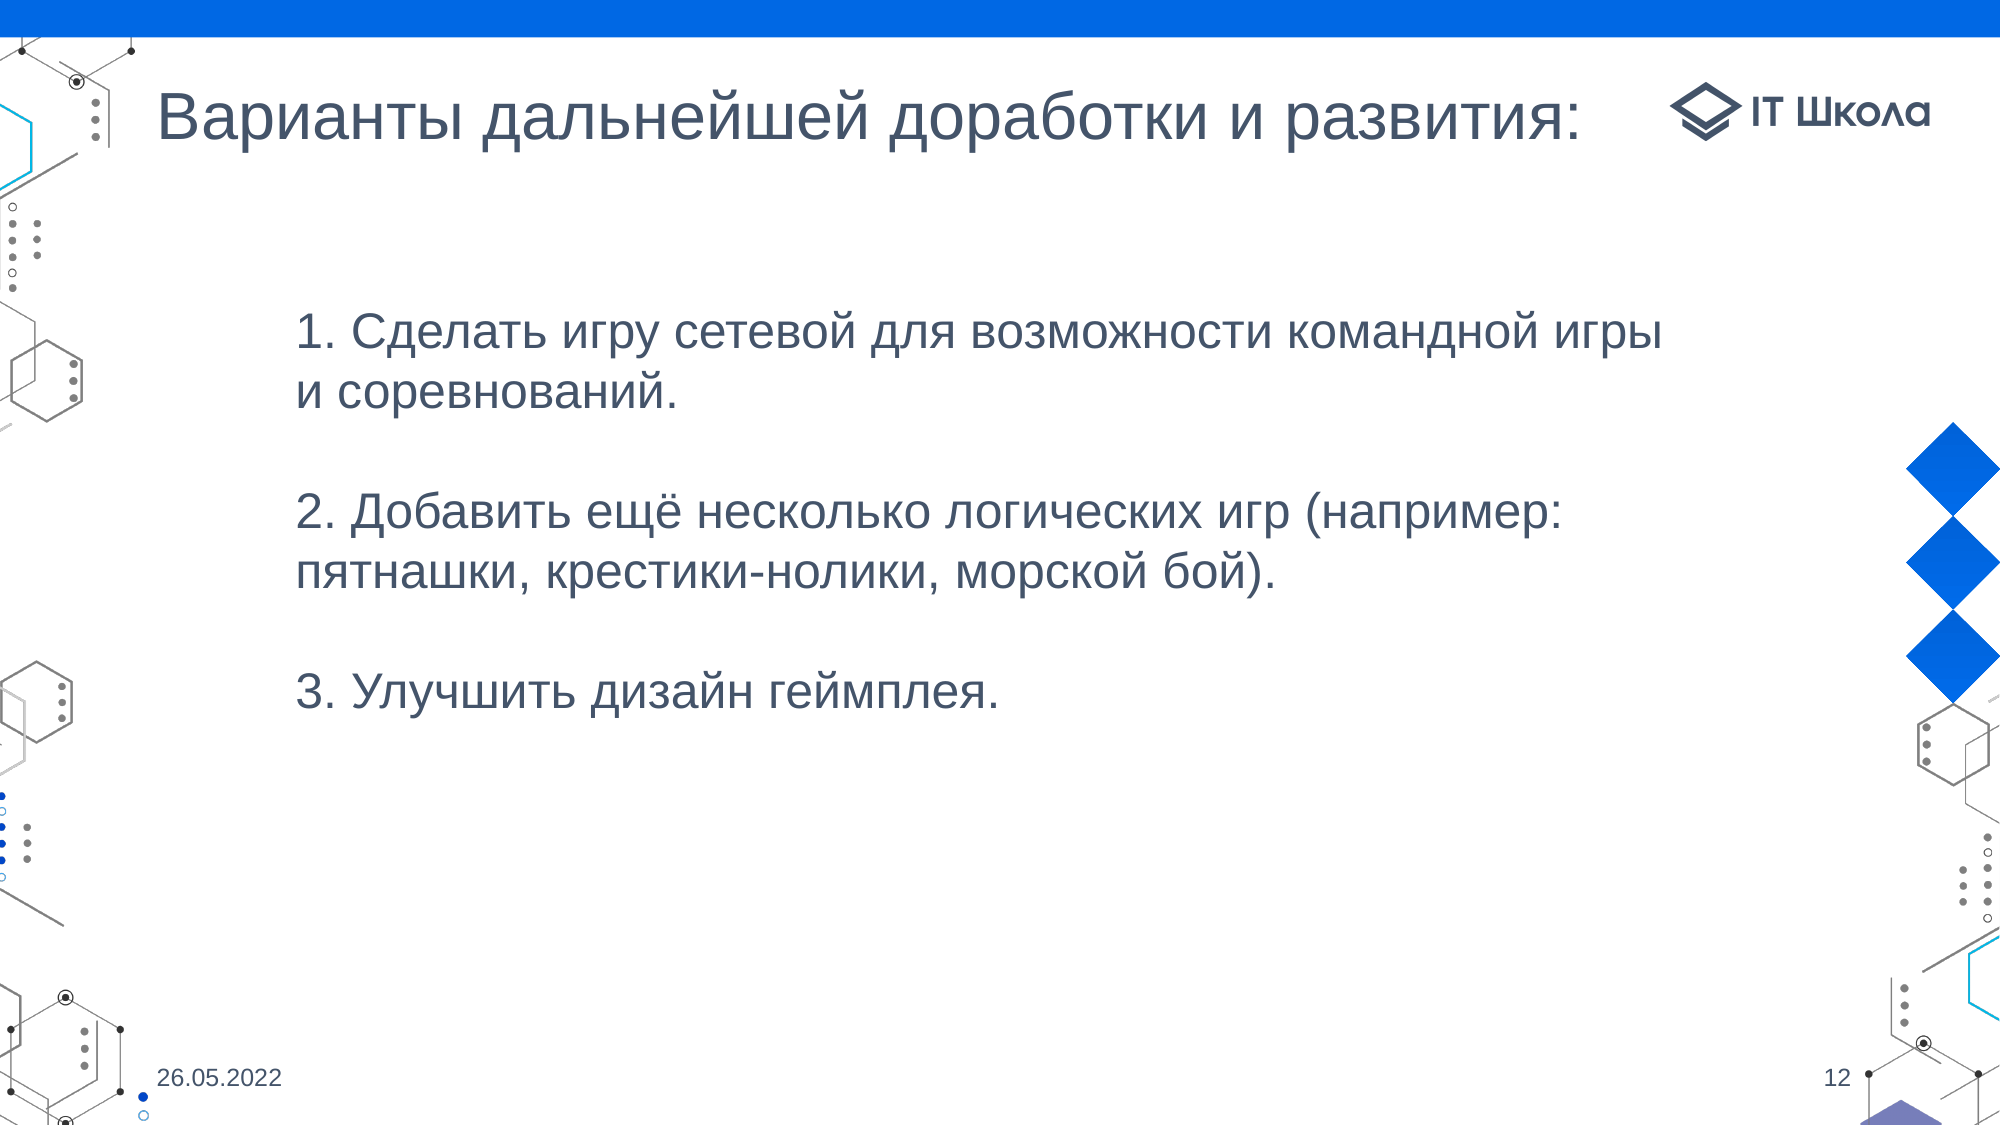

# Варианты дальнейшей доработки и развития:
1. Сделать игру сетевой для возможности командной игры и соревнований.

2. Добавить ещё несколько логических игр (например: пятнашки, крестики-нолики, морской бой).

3. Улучшить дизайн геймплея.

26.05.2022
12